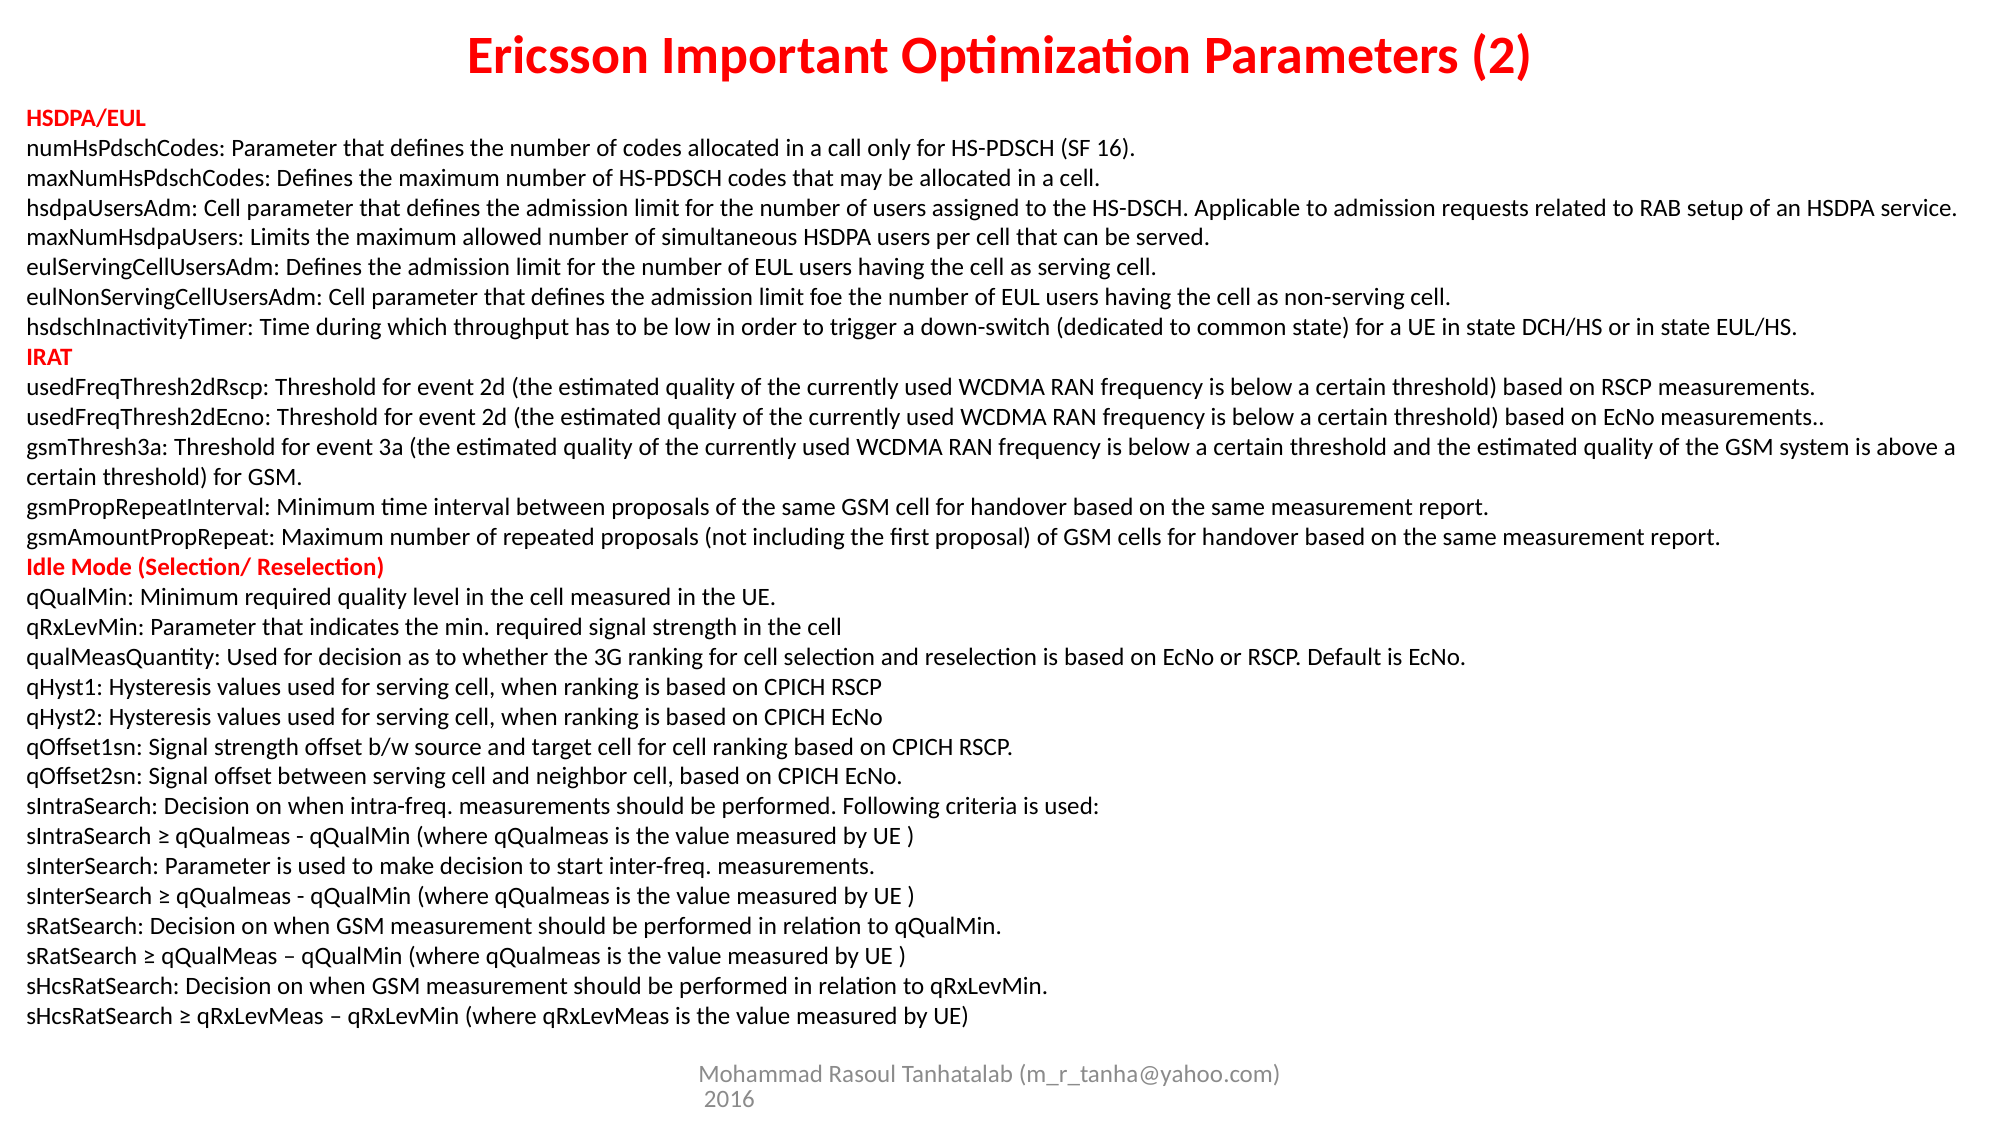

# Ericsson Important Optimization Parameters (2)
HSDPA/EUL
numHsPdschCodes: Parameter that defines the number of codes allocated in a call only for HS-PDSCH (SF 16).
maxNumHsPdschCodes: Defines the maximum number of HS-PDSCH codes that may be allocated in a cell.
hsdpaUsersAdm: Cell parameter that defines the admission limit for the number of users assigned to the HS-DSCH. Applicable to admission requests related to RAB setup of an HSDPA service.
maxNumHsdpaUsers: Limits the maximum allowed number of simultaneous HSDPA users per cell that can be served.
eulServingCellUsersAdm: Defines the admission limit for the number of EUL users having the cell as serving cell.
eulNonServingCellUsersAdm: Cell parameter that defines the admission limit foe the number of EUL users having the cell as non-serving cell.
hsdschInactivityTimer: Time during which throughput has to be low in order to trigger a down-switch (dedicated to common state) for a UE in state DCH/HS or in state EUL/HS.
IRAT
usedFreqThresh2dRscp: Threshold for event 2d (the estimated quality of the currently used WCDMA RAN frequency is below a certain threshold) based on RSCP measurements.
usedFreqThresh2dEcno: Threshold for event 2d (the estimated quality of the currently used WCDMA RAN frequency is below a certain threshold) based on EcNo measurements..
gsmThresh3a: Threshold for event 3a (the estimated quality of the currently used WCDMA RAN frequency is below a certain threshold and the estimated quality of the GSM system is above a certain threshold) for GSM.
gsmPropRepeatInterval: Minimum time interval between proposals of the same GSM cell for handover based on the same measurement report.
gsmAmountPropRepeat: Maximum number of repeated proposals (not including the first proposal) of GSM cells for handover based on the same measurement report.
Idle Mode (Selection/ Reselection)
qQualMin: Minimum required quality level in the cell measured in the UE.
qRxLevMin: Parameter that indicates the min. required signal strength in the cell
qualMeasQuantity: Used for decision as to whether the 3G ranking for cell selection and reselection is based on EcNo or RSCP. Default is EcNo.
qHyst1: Hysteresis values used for serving cell, when ranking is based on CPICH RSCP
qHyst2: Hysteresis values used for serving cell, when ranking is based on CPICH EcNo
qOffset1sn: Signal strength offset b/w source and target cell for cell ranking based on CPICH RSCP.
qOffset2sn: Signal offset between serving cell and neighbor cell, based on CPICH EcNo.
sIntraSearch: Decision on when intra-freq. measurements should be performed. Following criteria is used:
sIntraSearch ≥ qQualmeas - qQualMin (where qQualmeas is the value measured by UE )
sInterSearch: Parameter is used to make decision to start inter-freq. measurements.
sInterSearch ≥ qQualmeas - qQualMin (where qQualmeas is the value measured by UE )
sRatSearch: Decision on when GSM measurement should be performed in relation to qQualMin.
sRatSearch ≥ qQualMeas – qQualMin (where qQualmeas is the value measured by UE )
sHcsRatSearch: Decision on when GSM measurement should be performed in relation to qRxLevMin.
sHcsRatSearch ≥ qRxLevMeas – qRxLevMin (where qRxLevMeas is the value measured by UE)

Mohammad Rasoul Tanhatalab (m_r_tanha@yahoo.com)    2016